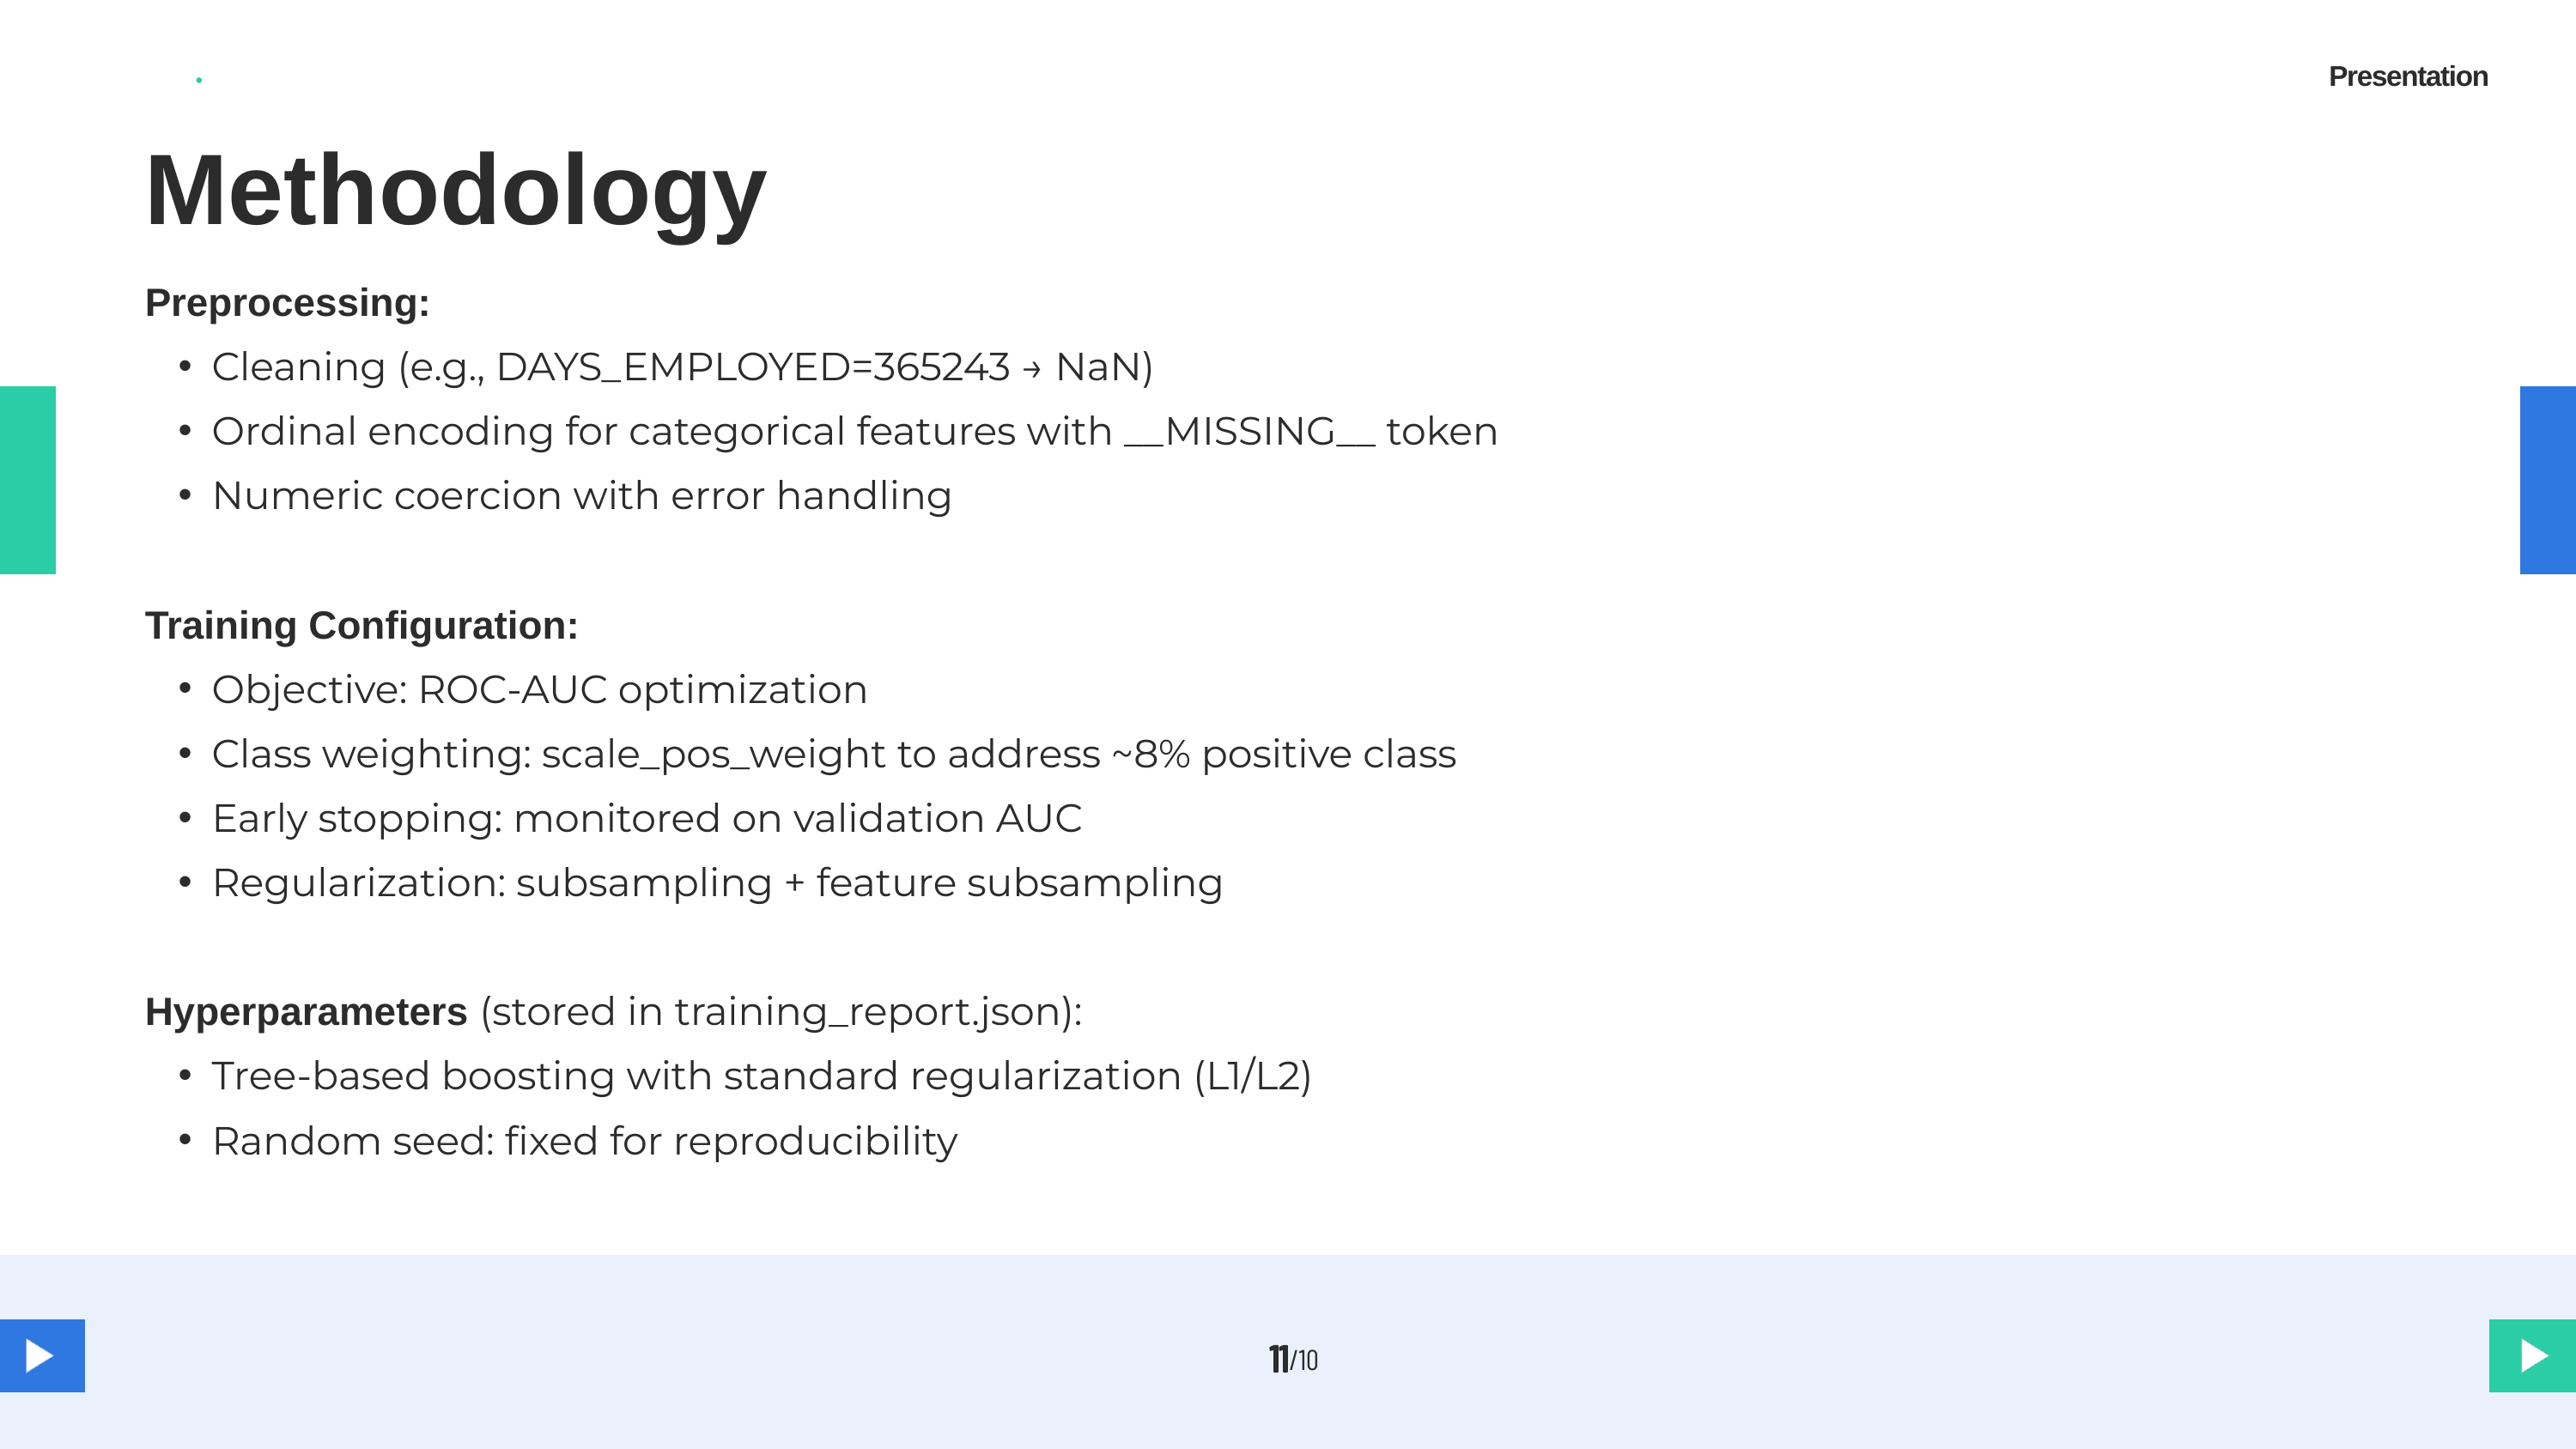

Presentation

Methodology
Preprocessing:
Cleaning (e.g., DAYS_EMPLOYED=365243 → NaN)
Ordinal encoding for categorical features with __MISSING__ token
Numeric coercion with error handling

Training Configuration:
Objective: ROC-AUC optimization
Class weighting: scale_pos_weight to address ~8% positive class
Early stopping: monitored on validation AUC
Regularization: subsampling + feature subsampling

Hyperparameters (stored in training_report.json):
Tree-based boosting with standard regularization (L1/L2)
Random seed: fixed for reproducibility

11
/
10